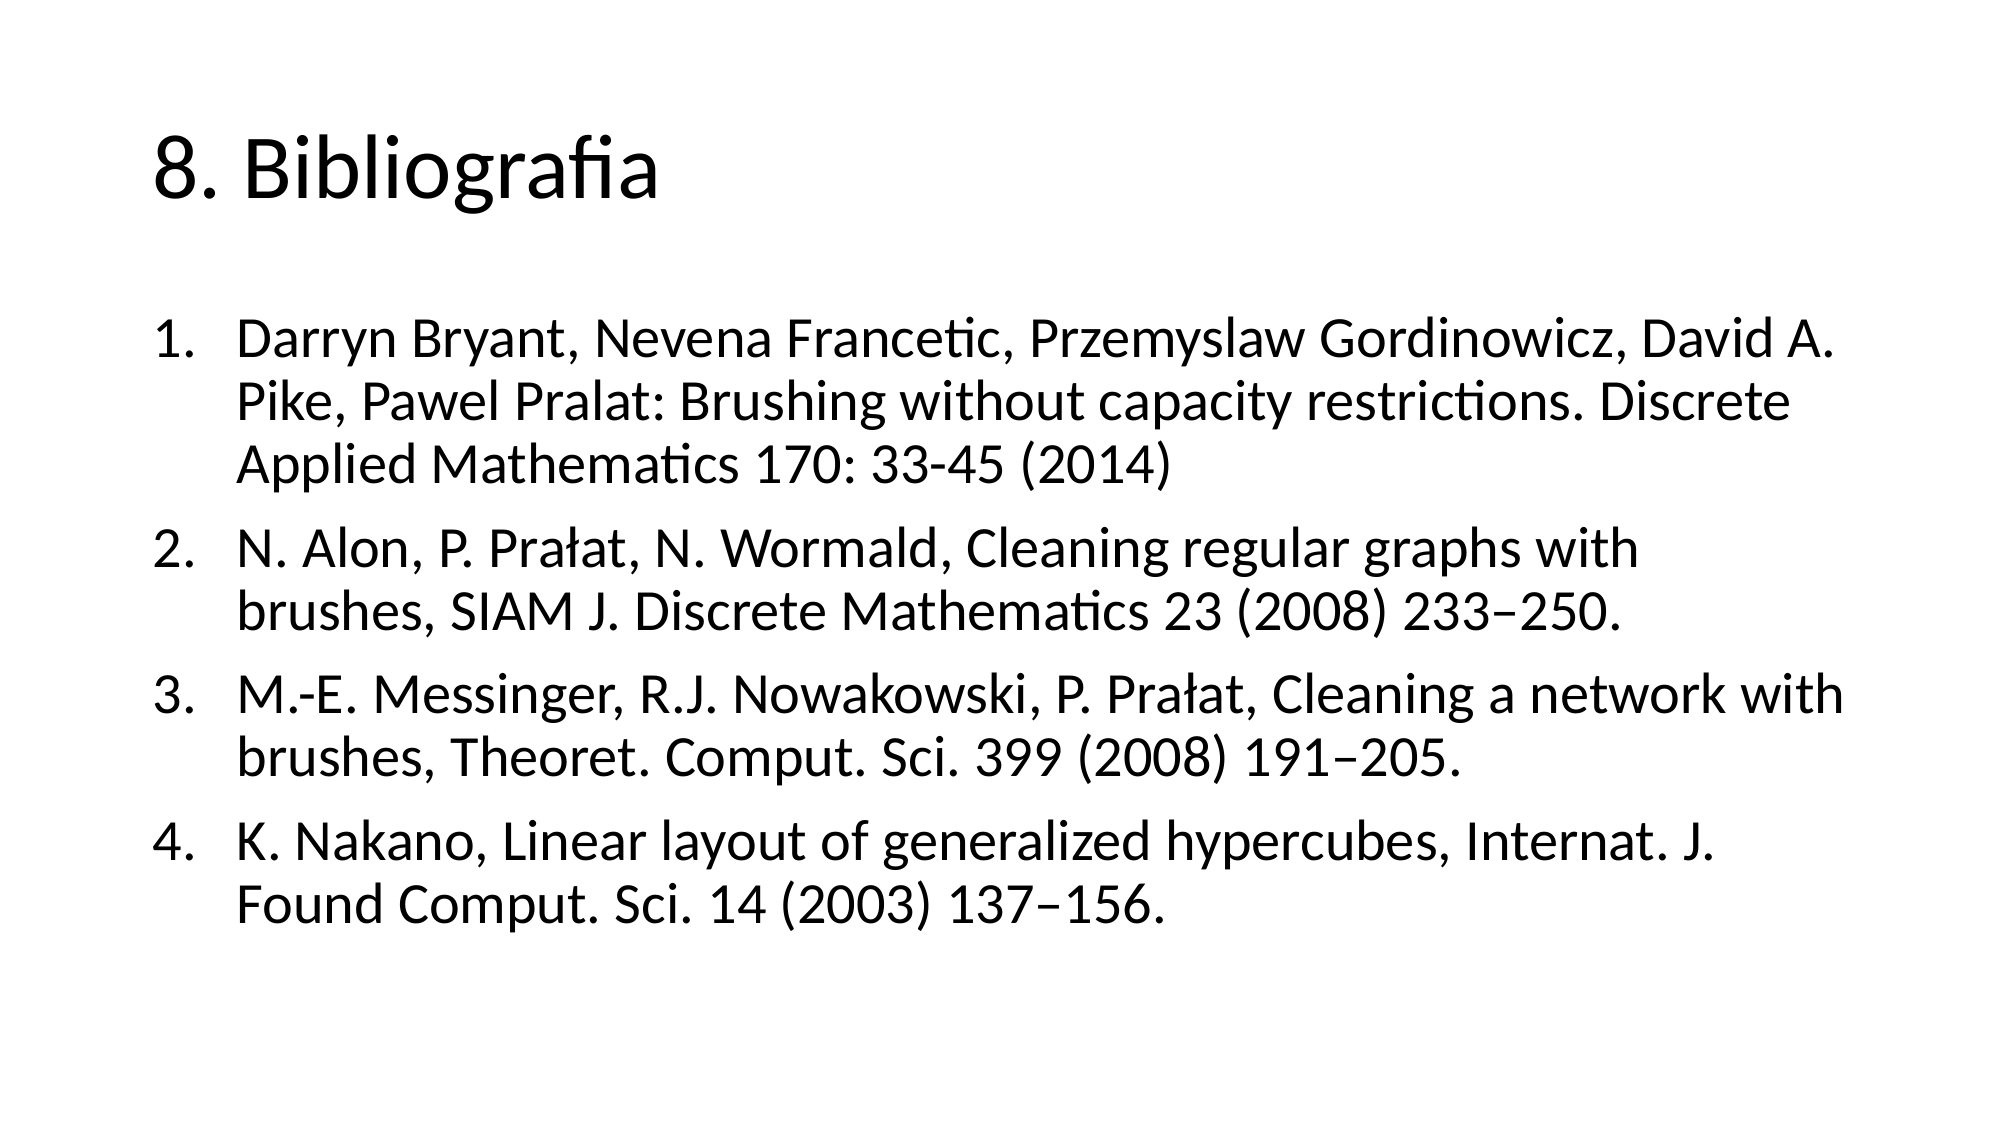

# 8. Bibliografia
Darryn Bryant, Nevena Francetic, Przemyslaw Gordinowicz, David A. Pike, Pawel Pralat: Brushing without capacity restrictions. Discrete Applied Mathematics 170: 33-45 (2014)
N. Alon, P. Prałat, N. Wormald, Cleaning regular graphs with brushes, SIAM J. Discrete Mathematics 23 (2008) 233–250.
M.-E. Messinger, R.J. Nowakowski, P. Prałat, Cleaning a network with brushes, Theoret. Comput. Sci. 399 (2008) 191–205.
K. Nakano, Linear layout of generalized hypercubes, Internat. J. Found Comput. Sci. 14 (2003) 137–156.